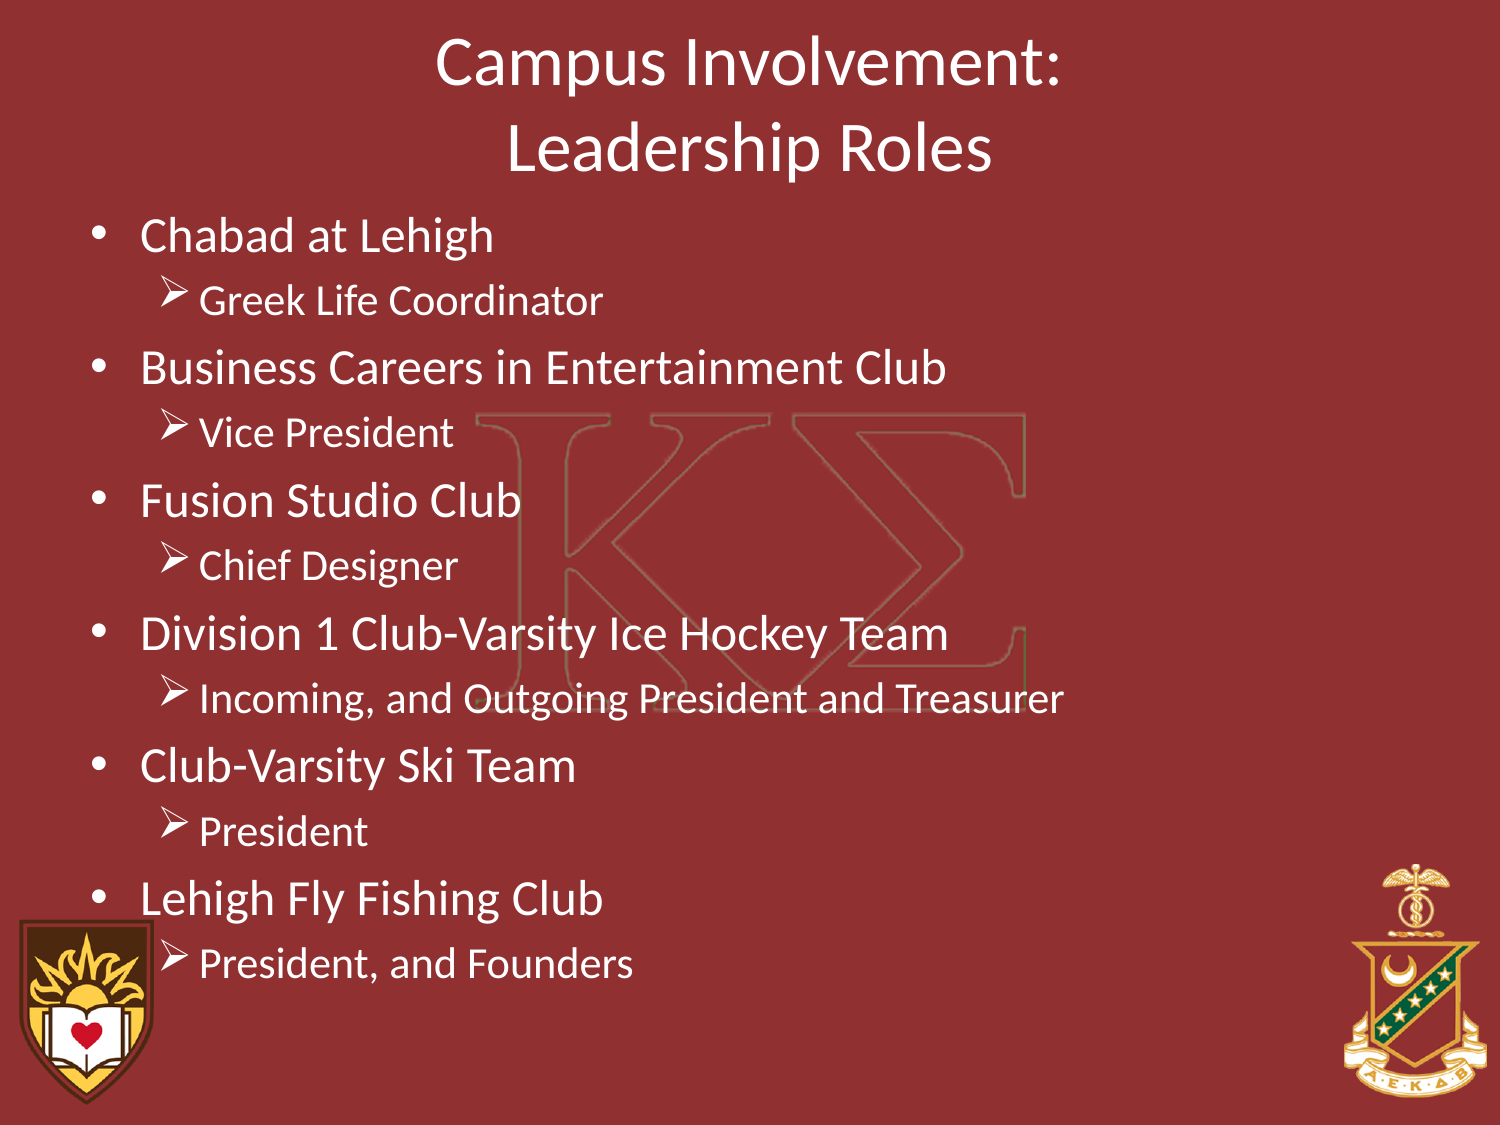

# Campus Involvement: Leadership Roles
Chabad at Lehigh
Greek Life Coordinator
Business Careers in Entertainment Club
Vice President
Fusion Studio Club
Chief Designer
Division 1 Club-Varsity Ice Hockey Team
Incoming, and Outgoing President and Treasurer
Club-Varsity Ski Team
President
Lehigh Fly Fishing Club
President, and Founders